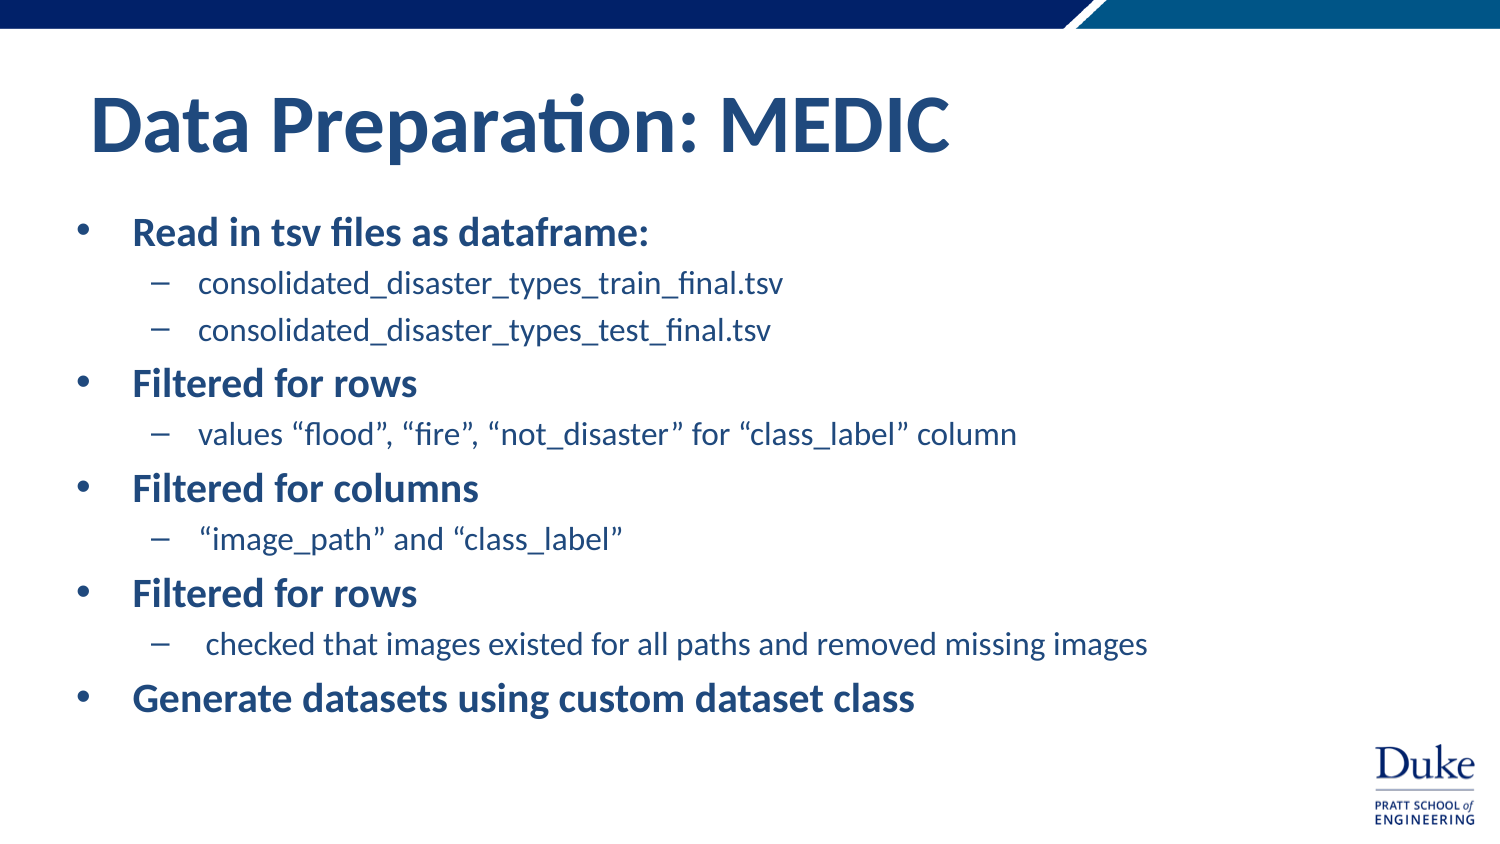

# Data Preparation: MEDIC
Read in tsv files as dataframe:
consolidated_disaster_types_train_final.tsv
consolidated_disaster_types_test_final.tsv
Filtered for rows
values “flood”, “fire”, “not_disaster” for “class_label” column
Filtered for columns
“image_path” and “class_label”
Filtered for rows
 checked that images existed for all paths and removed missing images
Generate datasets using custom dataset class